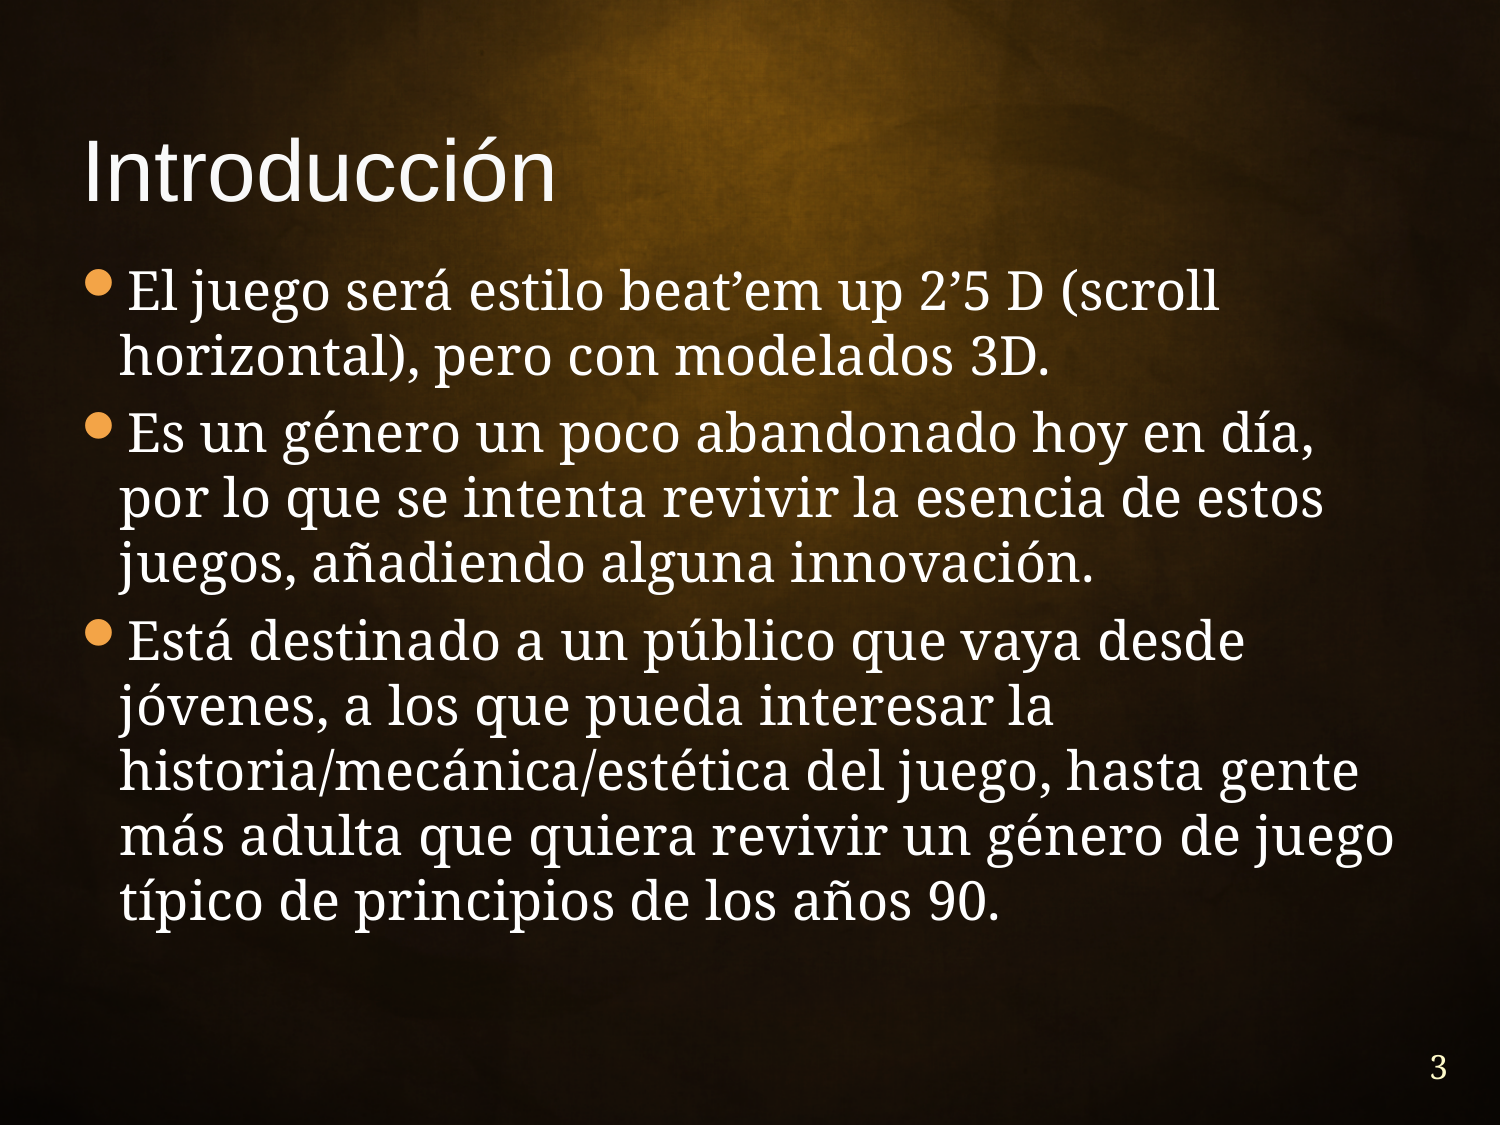

# Introducción
El juego será estilo beat’em up 2’5 D (scroll horizontal), pero con modelados 3D.
Es un género un poco abandonado hoy en día, por lo que se intenta revivir la esencia de estos juegos, añadiendo alguna innovación.
Está destinado a un público que vaya desde jóvenes, a los que pueda interesar la historia/mecánica/estética del juego, hasta gente más adulta que quiera revivir un género de juego típico de principios de los años 90.
3